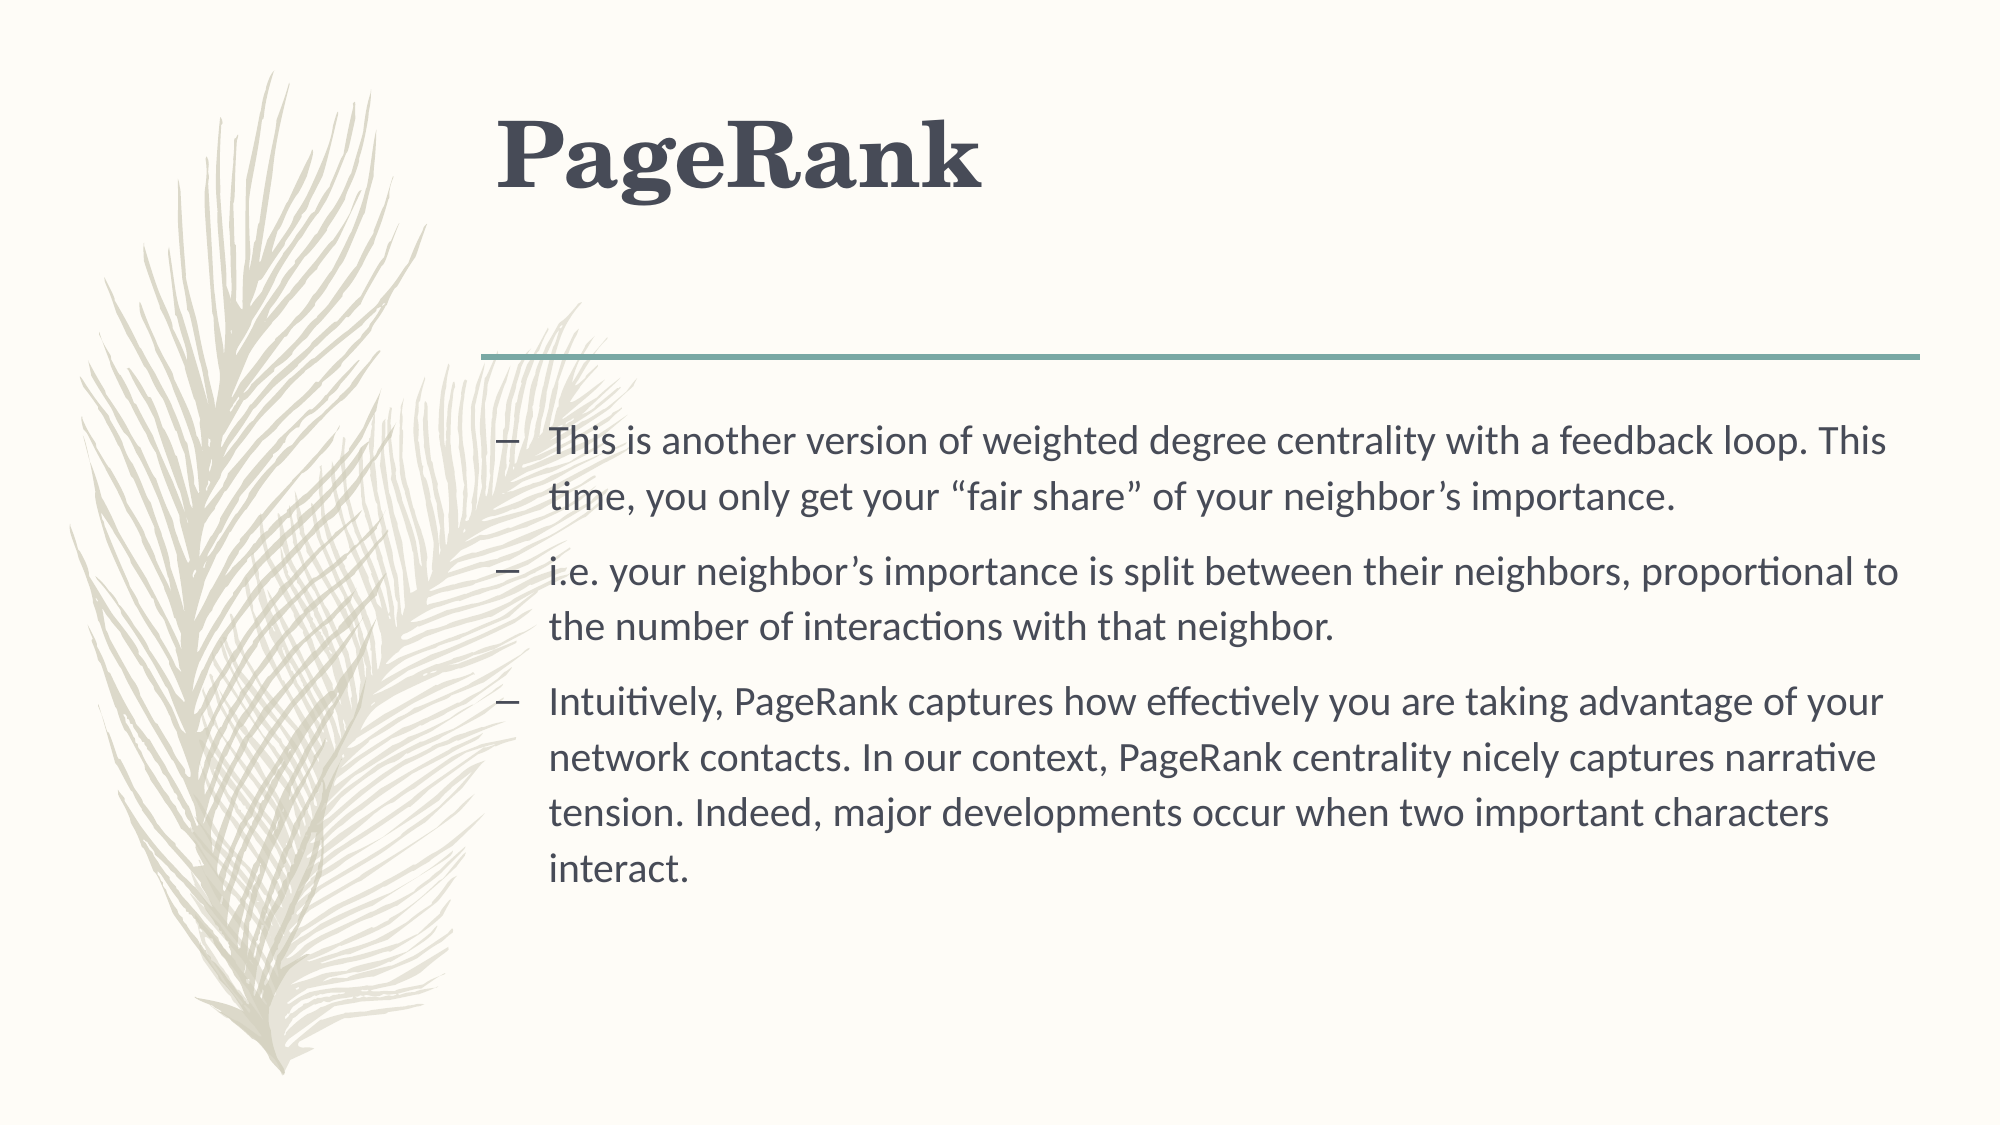

# PageRank
This is another version of weighted degree centrality with a feedback loop. This time, you only get your “fair share” of your neighbor’s importance.
i.e. your neighbor’s importance is split between their neighbors, proportional to the number of interactions with that neighbor.
Intuitively, PageRank captures how effectively you are taking advantage of your network contacts. In our context, PageRank centrality nicely captures narrative tension. Indeed, major developments occur when two important characters interact.